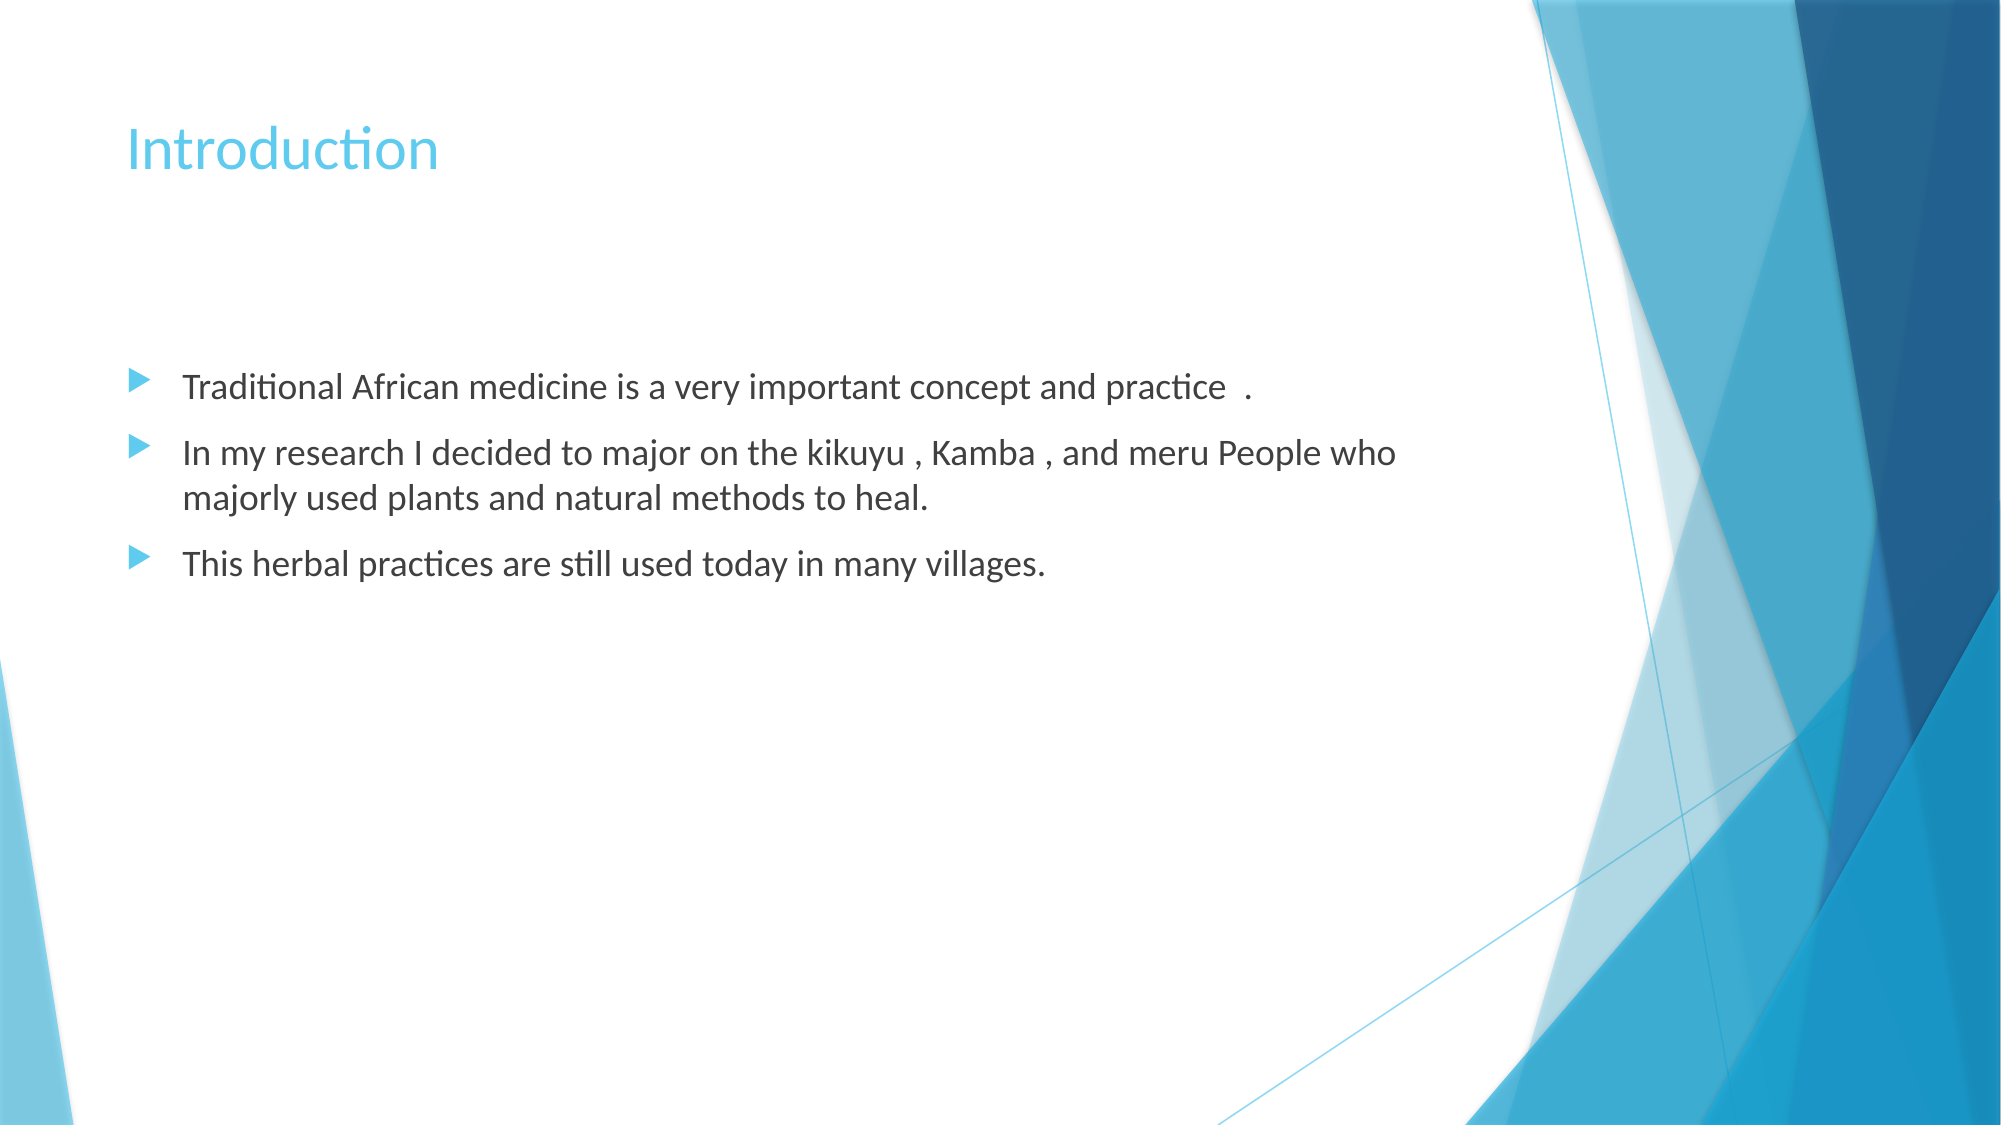

# Introduction
Traditional African medicine is a very important concept and practice  .
In my research I decided to major on the kikuyu , Kamba , and meru People who majorly used plants and natural methods to heal.
This herbal practices are still used today in many villages.